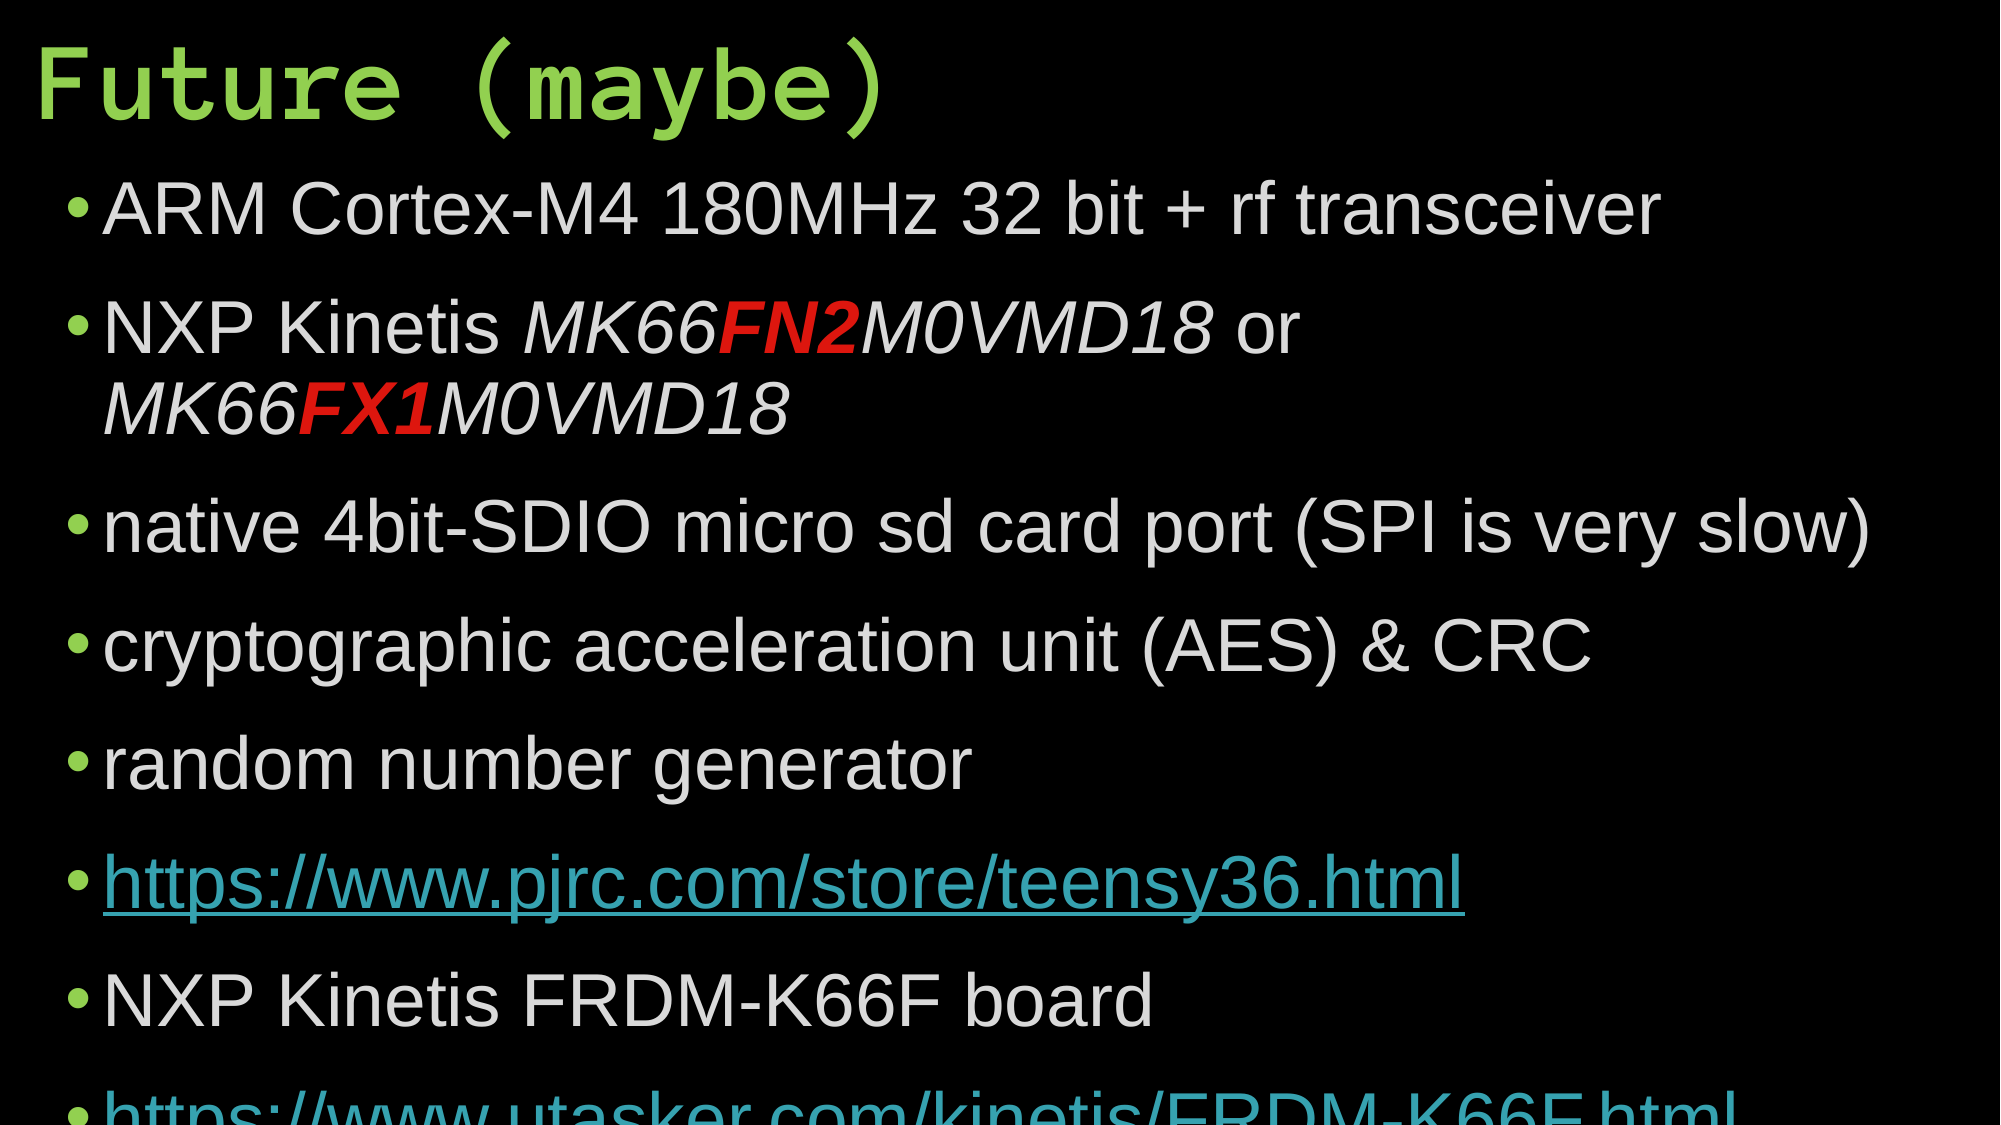

# Future (maybe)
ARM Cortex-M4 180MHz 32 bit + rf transceiver
NXP Kinetis MK66FN2M0VMD18 or MK66FX1M0VMD18
native 4bit-SDIO micro sd card port (SPI is very slow)
cryptographic acceleration unit (AES) & CRC
random number generator
https://www.pjrc.com/store/teensy36.html
NXP Kinetis FRDM-K66F board
https://www.utasker.com/kinetis/FRDM-K66F.html